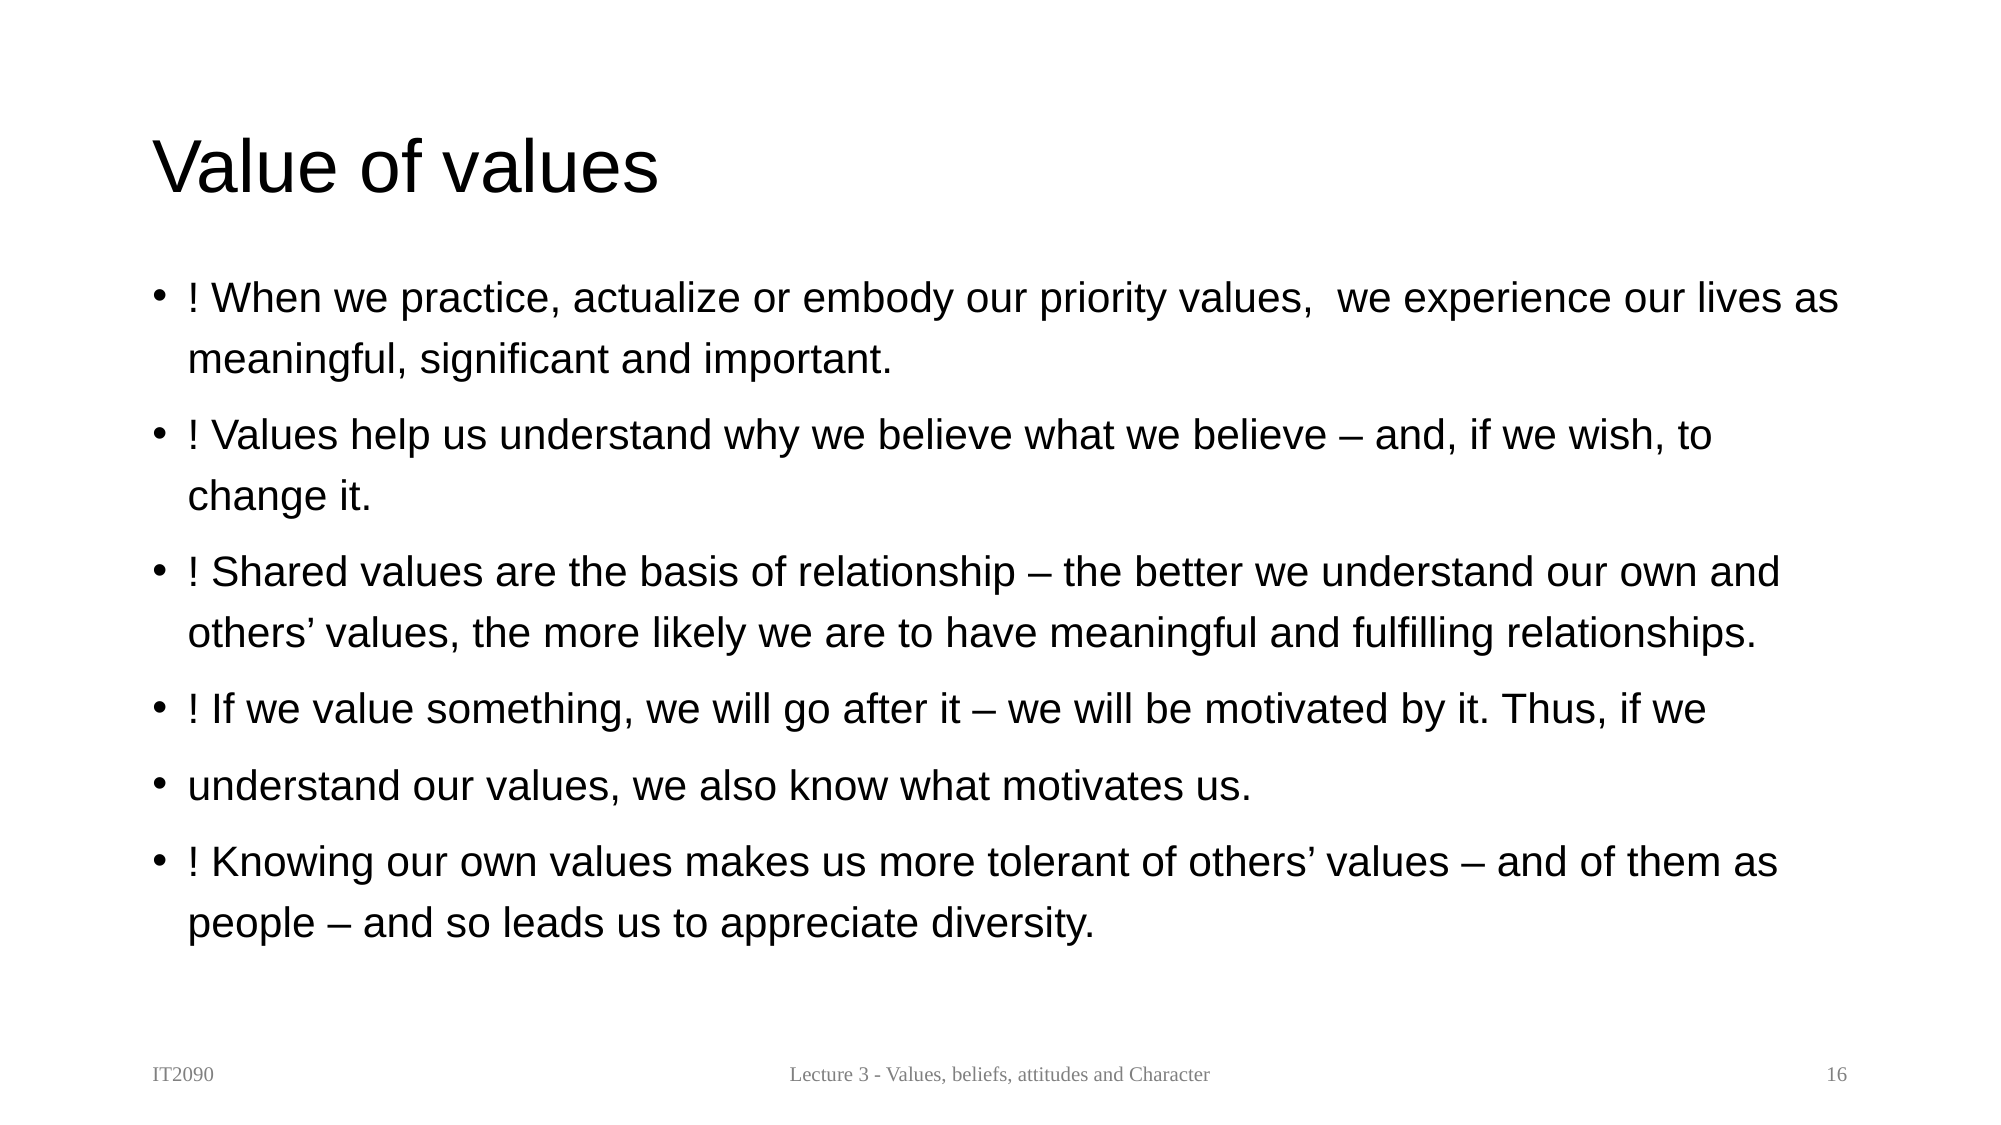

# Value of values
! When we practice, actualize or embody our priority values,  we experience our lives as meaningful, significant and important.
! Values help us understand why we believe what we believe – and, if we wish, to change it.
! Shared values are the basis of relationship – the better we understand our own and others’ values, the more likely we are to have meaningful and fulfilling relationships.
! If we value something, we will go after it – we will be motivated by it. Thus, if we
understand our values, we also know what motivates us.
! Knowing our own values makes us more tolerant of others’ values – and of them as people – and so leads us to appreciate diversity.

IT2090
Lecture 3 - Values, beliefs, attitudes and Character
16